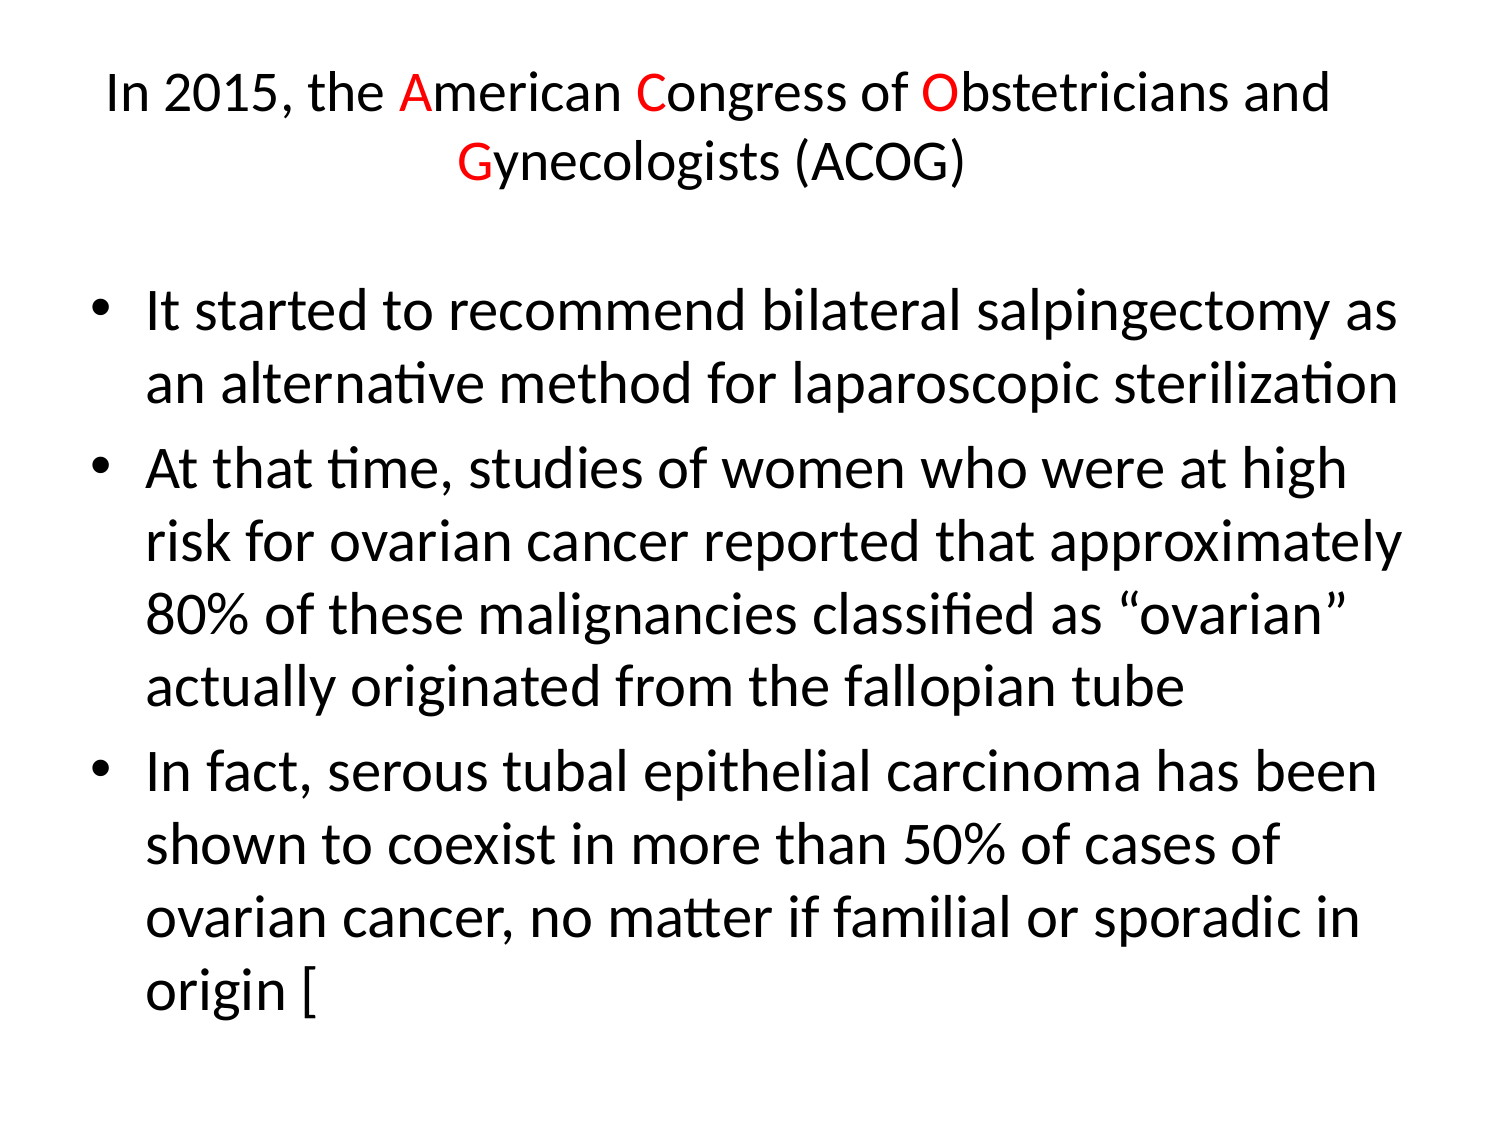

# In 2015, the American Congress of Obstetricians and Gynecologists (ACOG)
It started to recommend bilateral salpingectomy as an alternative method for laparoscopic sterilization
At that time, studies of women who were at high risk for ovarian cancer reported that approximately 80% of these malignancies classified as “ovarian” actually originated from the fallopian tube
In fact, serous tubal epithelial carcinoma has been shown to coexist in more than 50% of cases of ovarian cancer, no matter if familial or sporadic in origin [